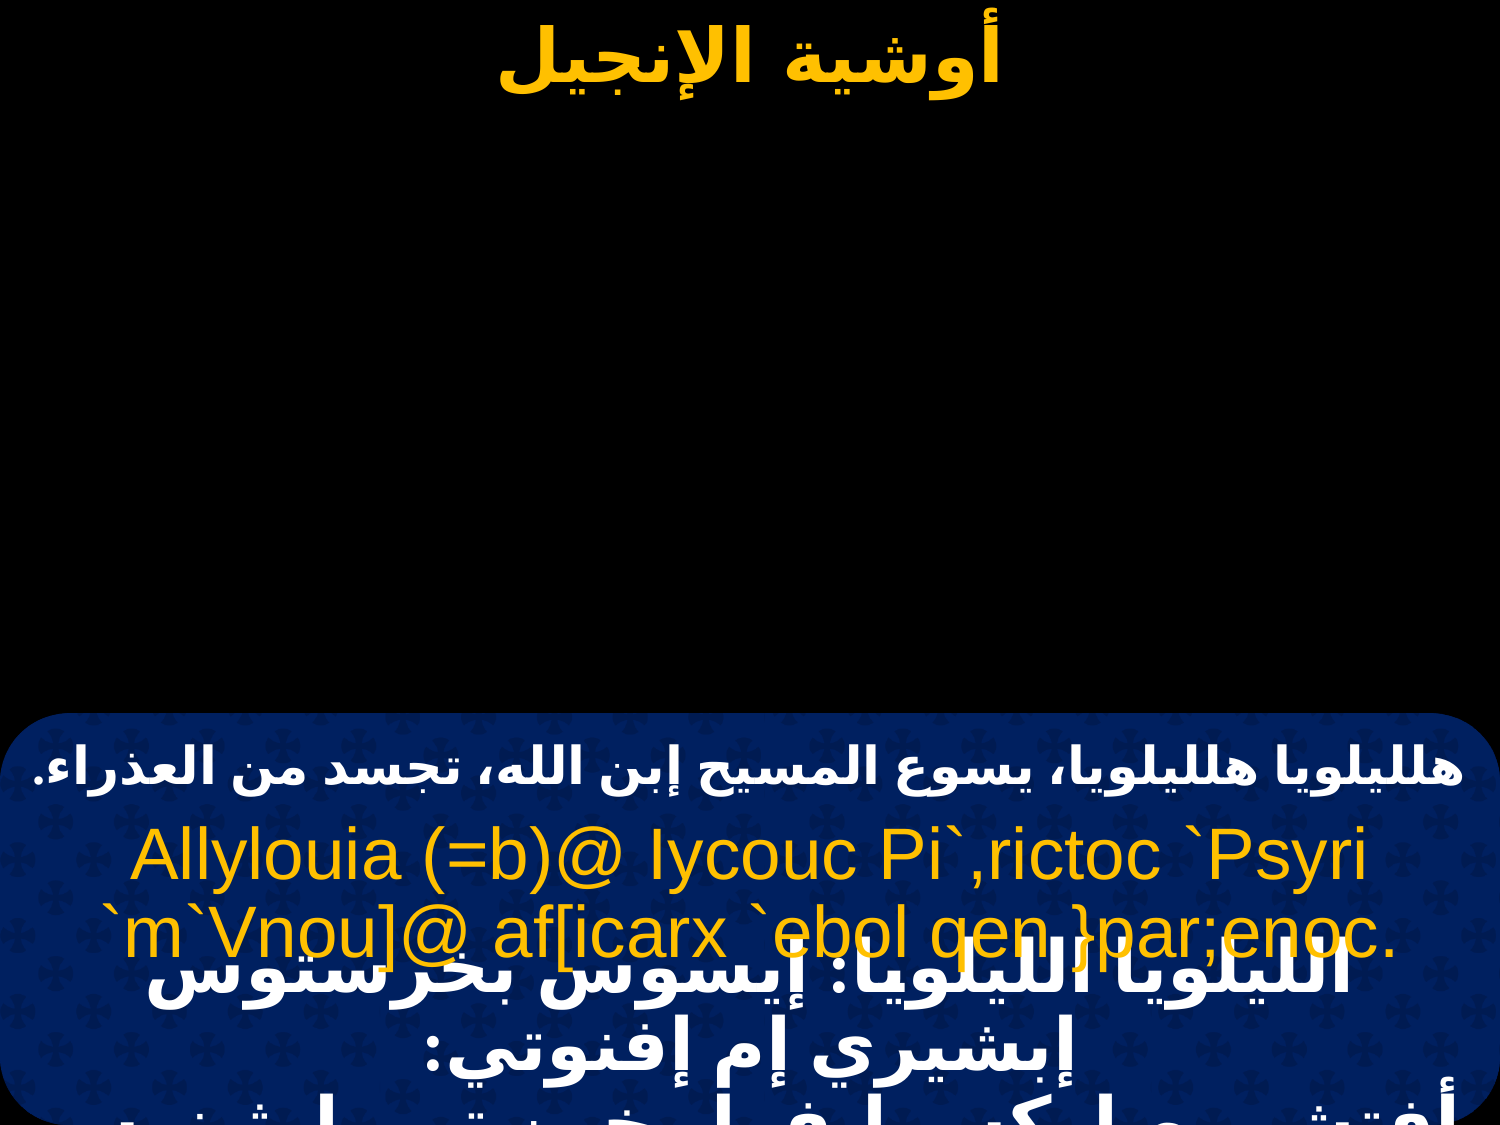

# هلليلويا هلليلويا، يسوع المسيح إبن الله، تجسد من العذراء.
Allylouia (=b)@ Iycouc Pi`,rictoc `Psyri `m`Vnou]@ af[icarx `ebol qen }par;enoc.
الليلويا الليلويا: إيسوس بخرستوس إبشيري إم إفنوتي:
 أفتشي صاركس ايفول خين تي بارثينوس.